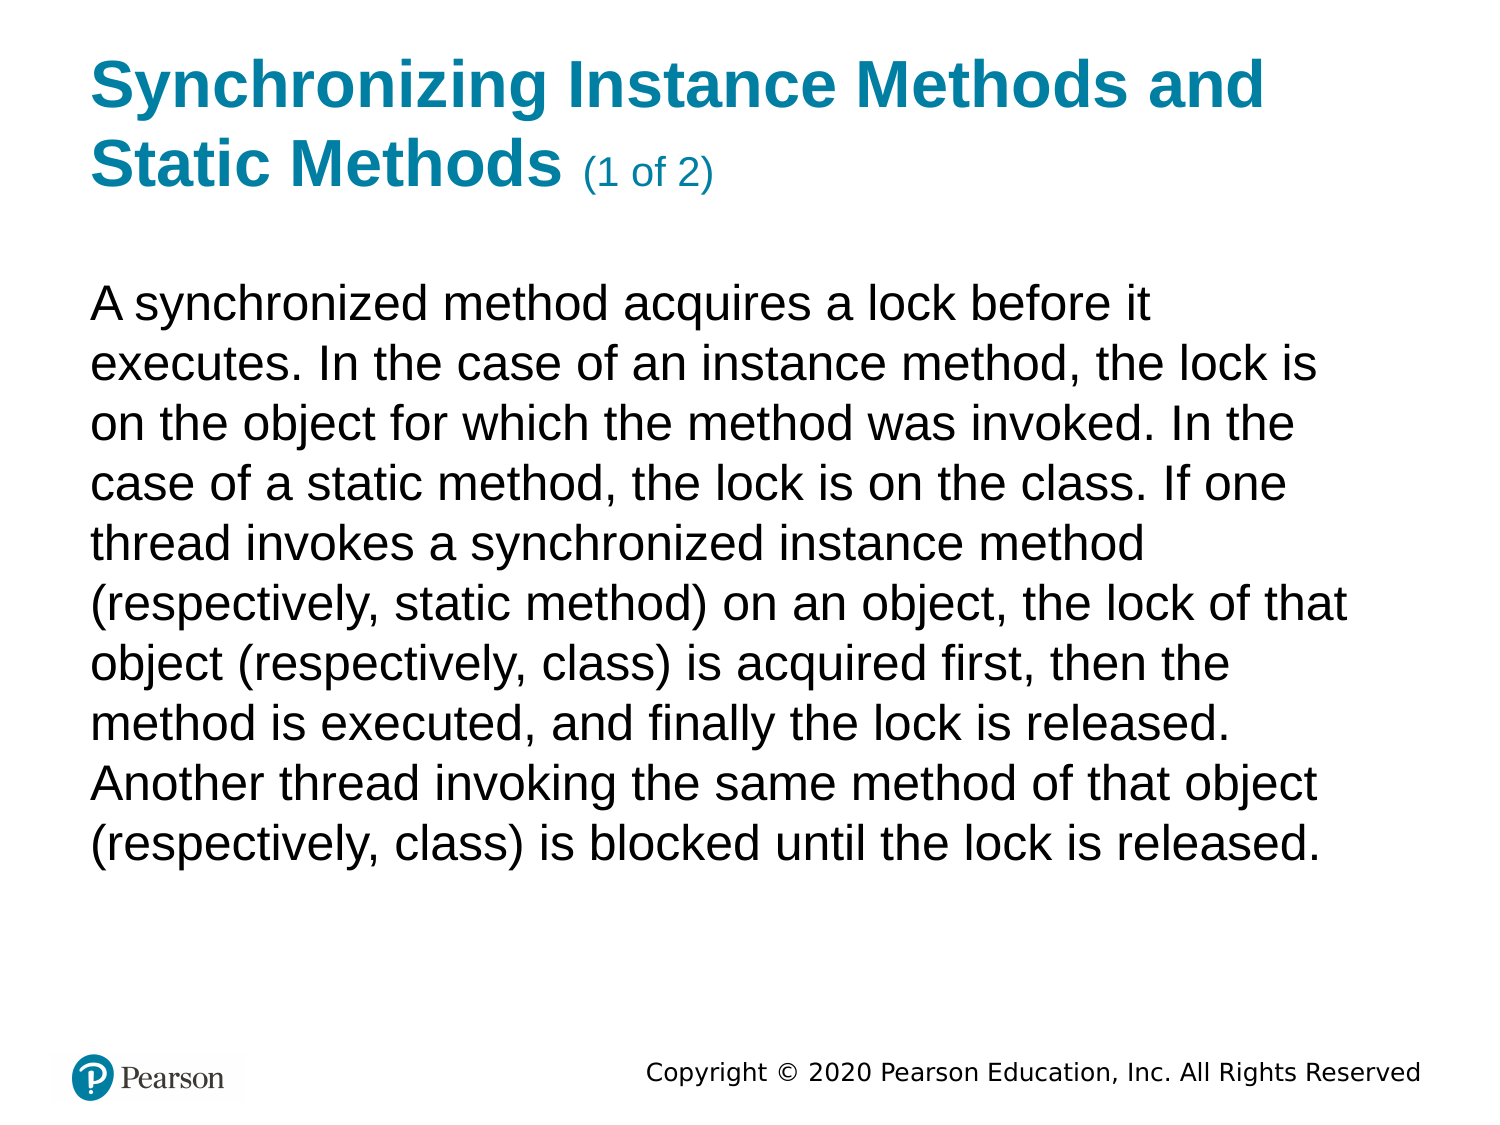

# Synchronizing Instance Methods and Static Methods (1 of 2)
A synchronized method acquires a lock before it executes. In the case of an instance method, the lock is on the object for which the method was invoked. In the case of a static method, the lock is on the class. If one thread invokes a synchronized instance method (respectively, static method) on an object, the lock of that object (respectively, class) is acquired first, then the method is executed, and finally the lock is released. Another thread invoking the same method of that object (respectively, class) is blocked until the lock is released.